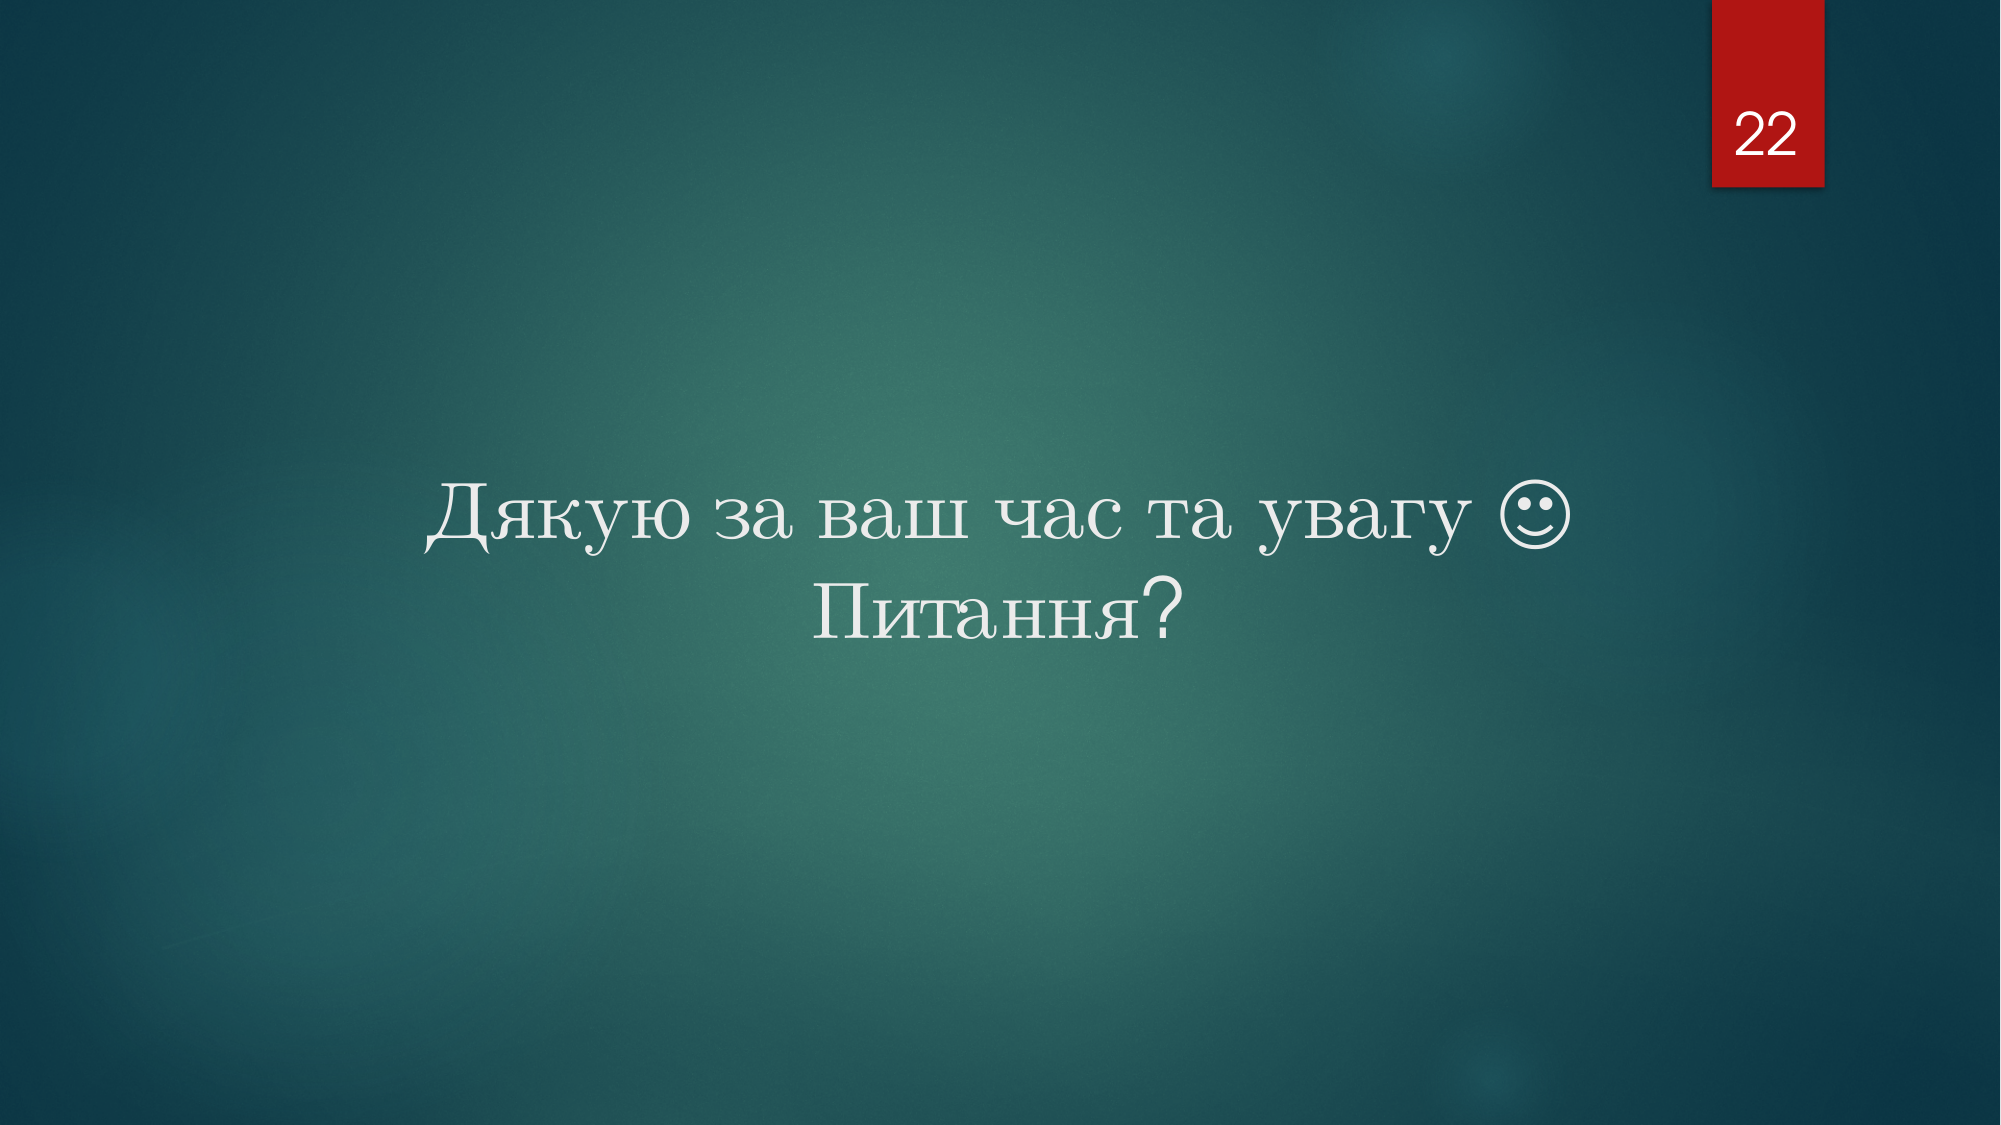

22
# Дякую за ваш час та увагу 🙂 Питання?